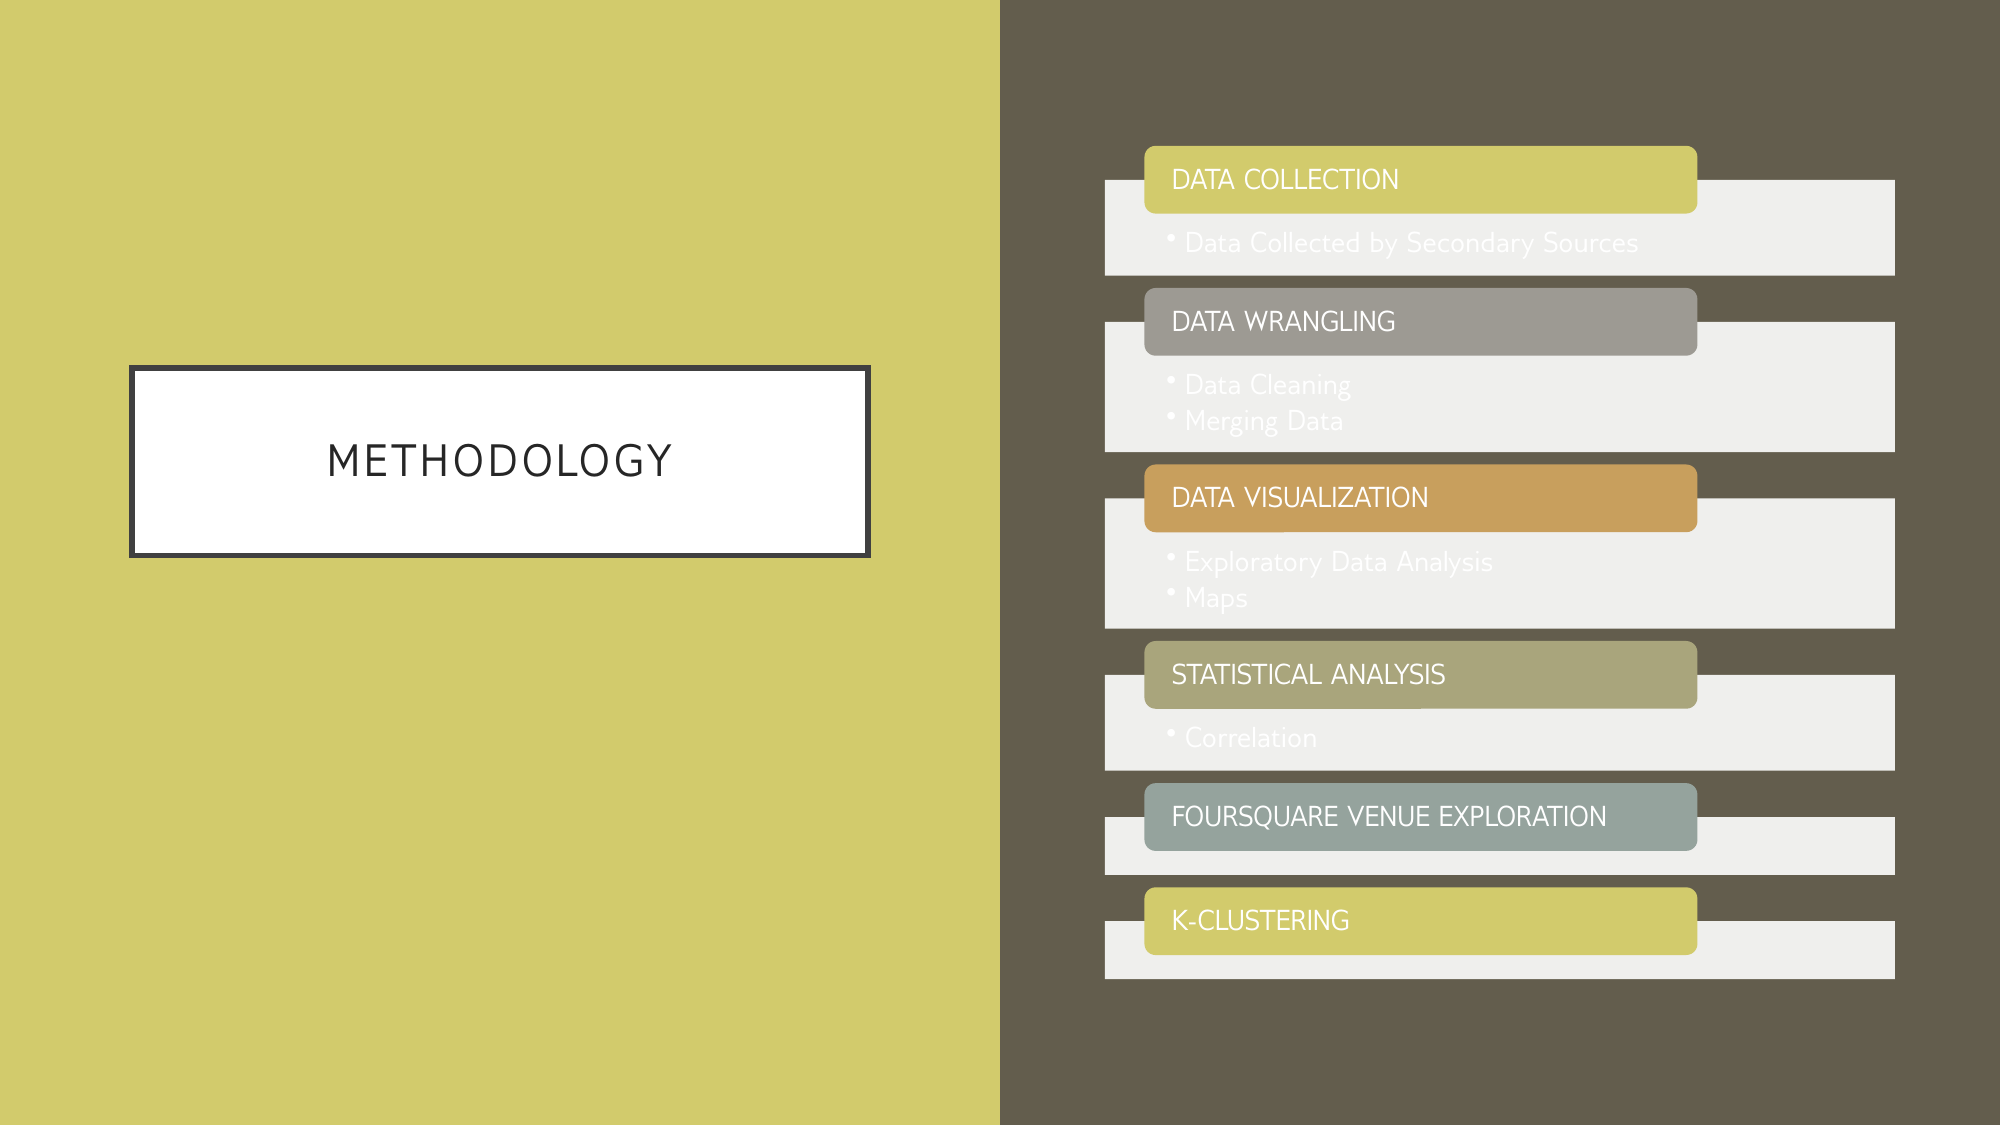

Data Collected by Secondary Sources
DATA COLLECTION
Data Cleaning
Merging Data
DATA WRANGLING
Exploratory Data Analysis
Maps
DATA VISUALIZATION
Correlation
STATISTICAL ANALYSIS
FOURSQUARE VENUE EXPLORATION
K-CLUSTERING
# METHODOLOGY